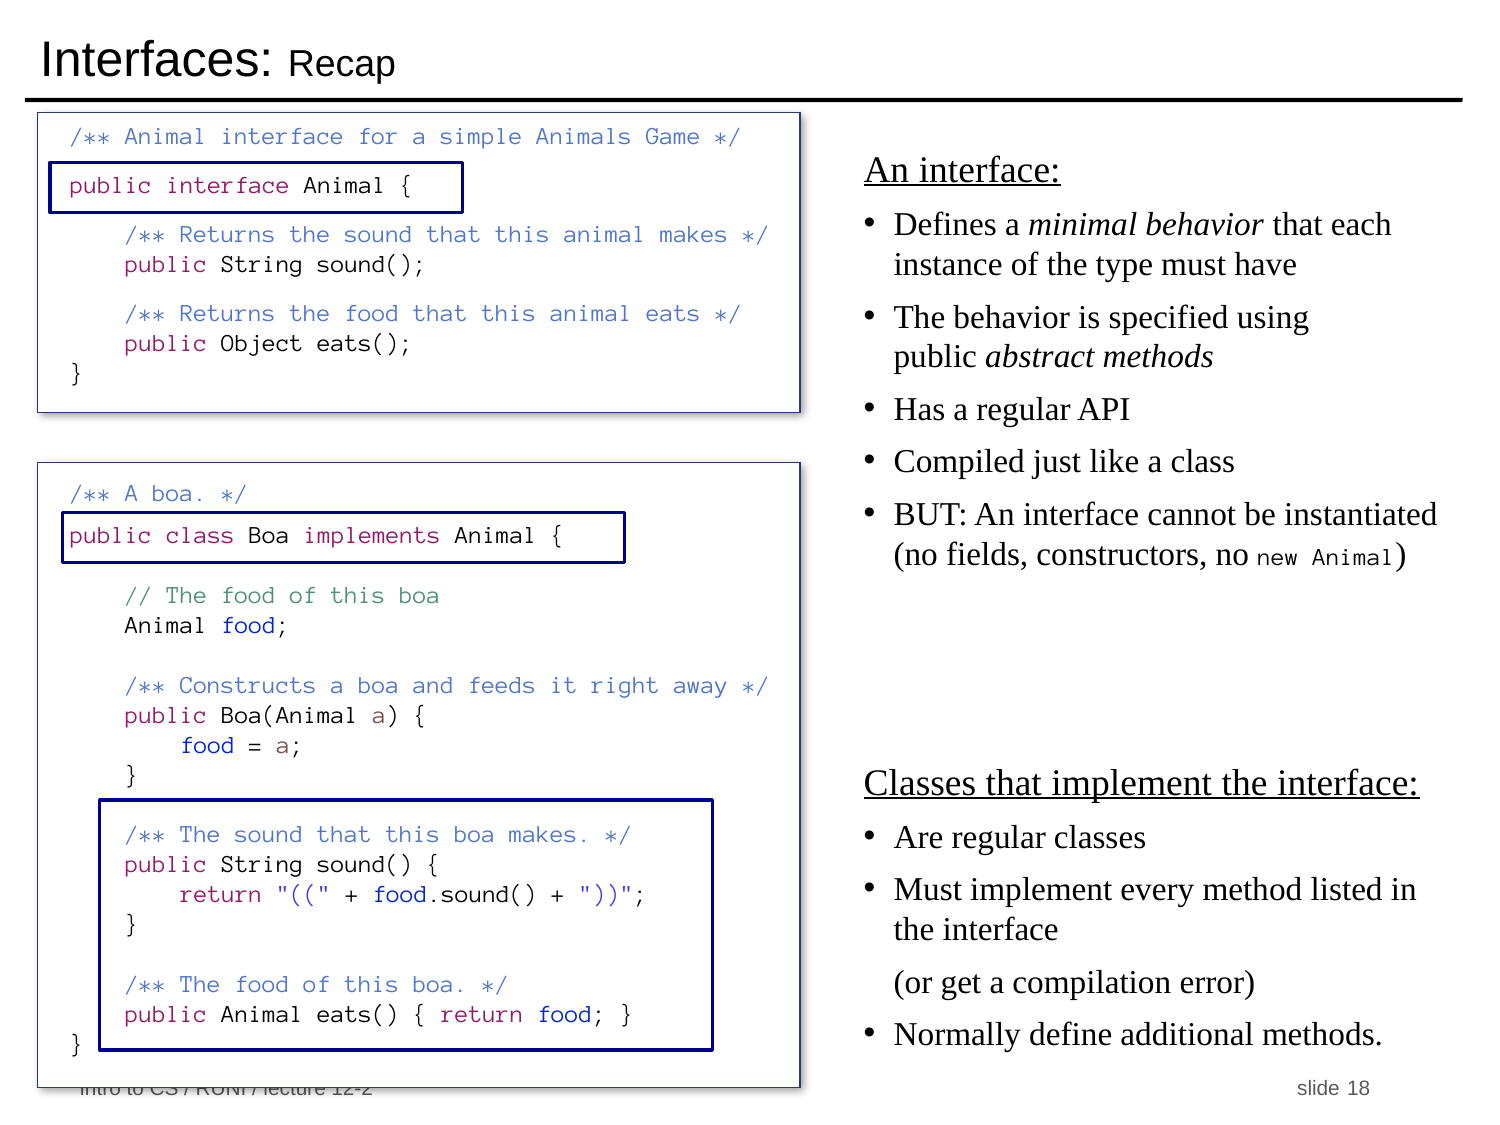

# Interfaces: Recap
/** Animal interface for a simple Animals Game */
public interface Animal {
    /** Returns the sound that this animal makes */
    public String sound();
    /** Returns the food that this animal eats */
    public Object eats();
}
An interface:
Defines a minimal behavior that each instance of the type must have
The behavior is specified using
public abstract methods
Has a regular API
Compiled just like a class
BUT: An interface cannot be instantiated
(no fields, constructors, no new Animal)

/** A boa. */
public class Boa implements Animal {

    // The food of this boa
    Animal food;

    /** Constructs a boa and feeds it right away */
    public Boa(Animal a) {
        food = a;
    }

    /** The sound that this boa makes. */
    public String sound() {
        return "((" + food.sound() + "))";
    }

    /** The food of this boa. */
    public Animal eats() { return food; }
}
Classes that implement the interface:
Are regular classes
Must implement every method listed in the interface
(or get a compilation error)
Normally define additional methods.